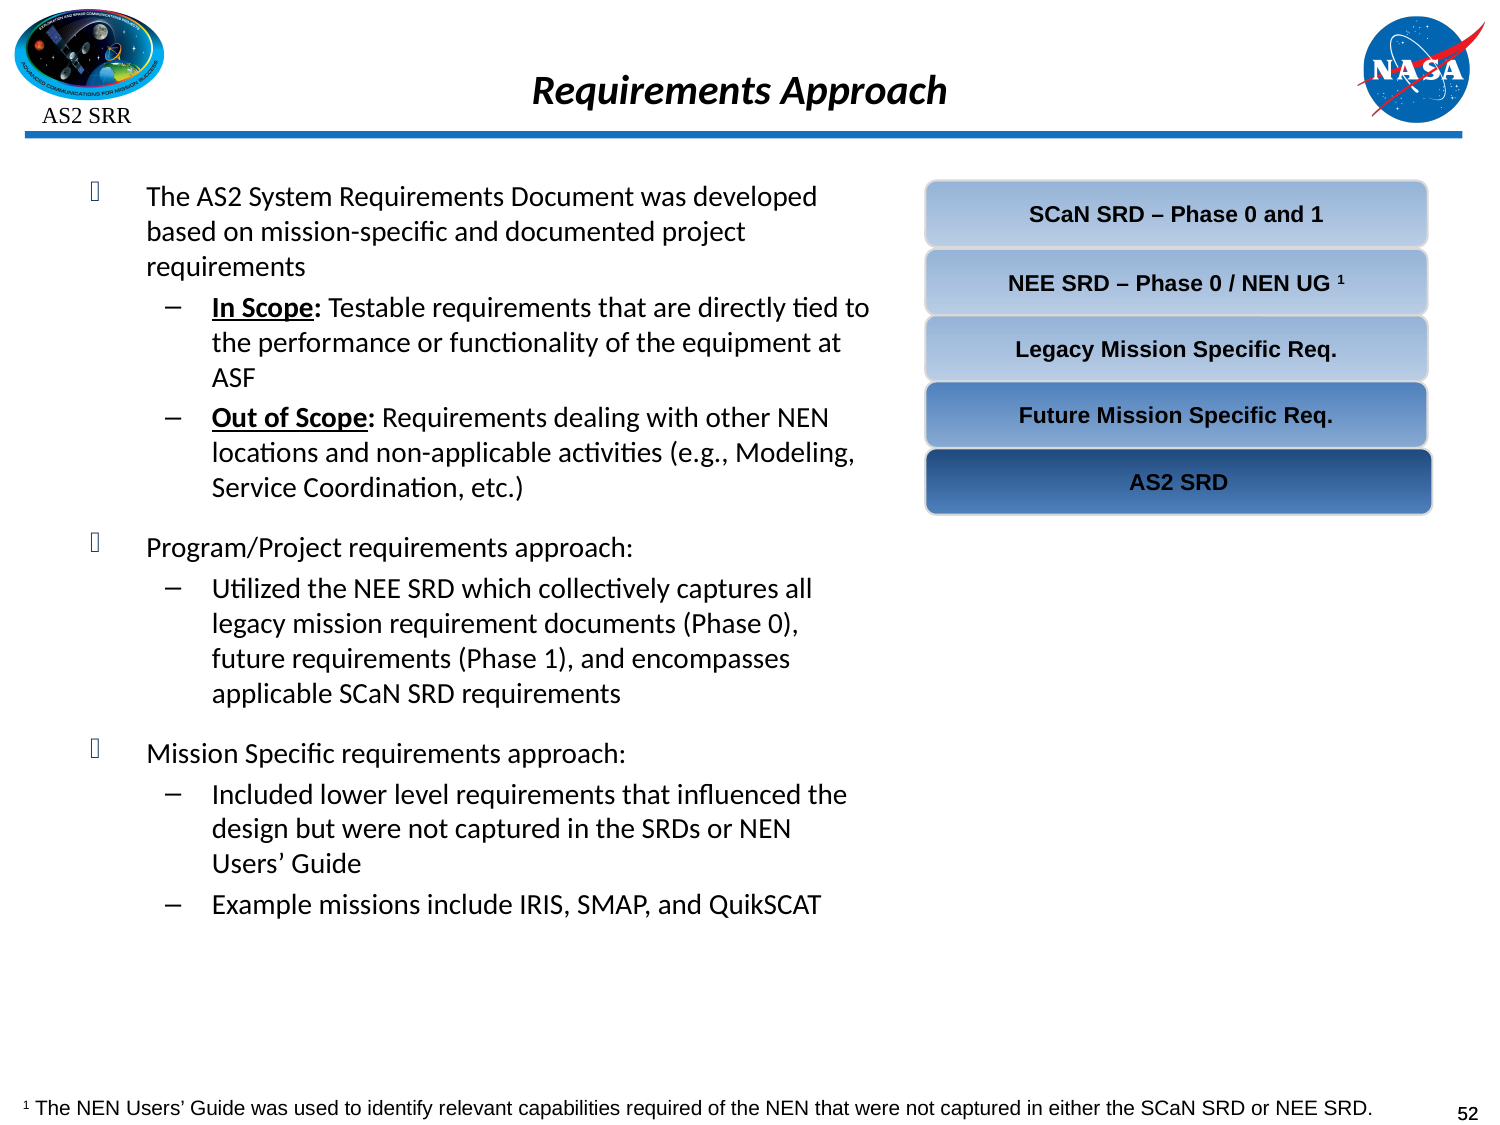

# Requirements Approach
The AS2 System Requirements Document was developed based on mission-specific and documented project requirements
In Scope: Testable requirements that are directly tied to the performance or functionality of the equipment at ASF
Out of Scope: Requirements dealing with other NEN locations and non-applicable activities (e.g., Modeling, Service Coordination, etc.)
Program/Project requirements approach:
Utilized the NEE SRD which collectively captures all legacy mission requirement documents (Phase 0), future requirements (Phase 1), and encompasses applicable SCaN SRD requirements
Mission Specific requirements approach:
Included lower level requirements that influenced the design but were not captured in the SRDs or NEN Users’ Guide
Example missions include IRIS, SMAP, and QuikSCAT
SCaN SRD – Phase 0 and 1
NEE SRD – Phase 0 / NEN UG 1
Legacy Mission Specific Req.
Future Mission Specific Req.
AS2 SRD
1 The NEN Users’ Guide was used to identify relevant capabilities required of the NEN that were not captured in either the SCaN SRD or NEE SRD.